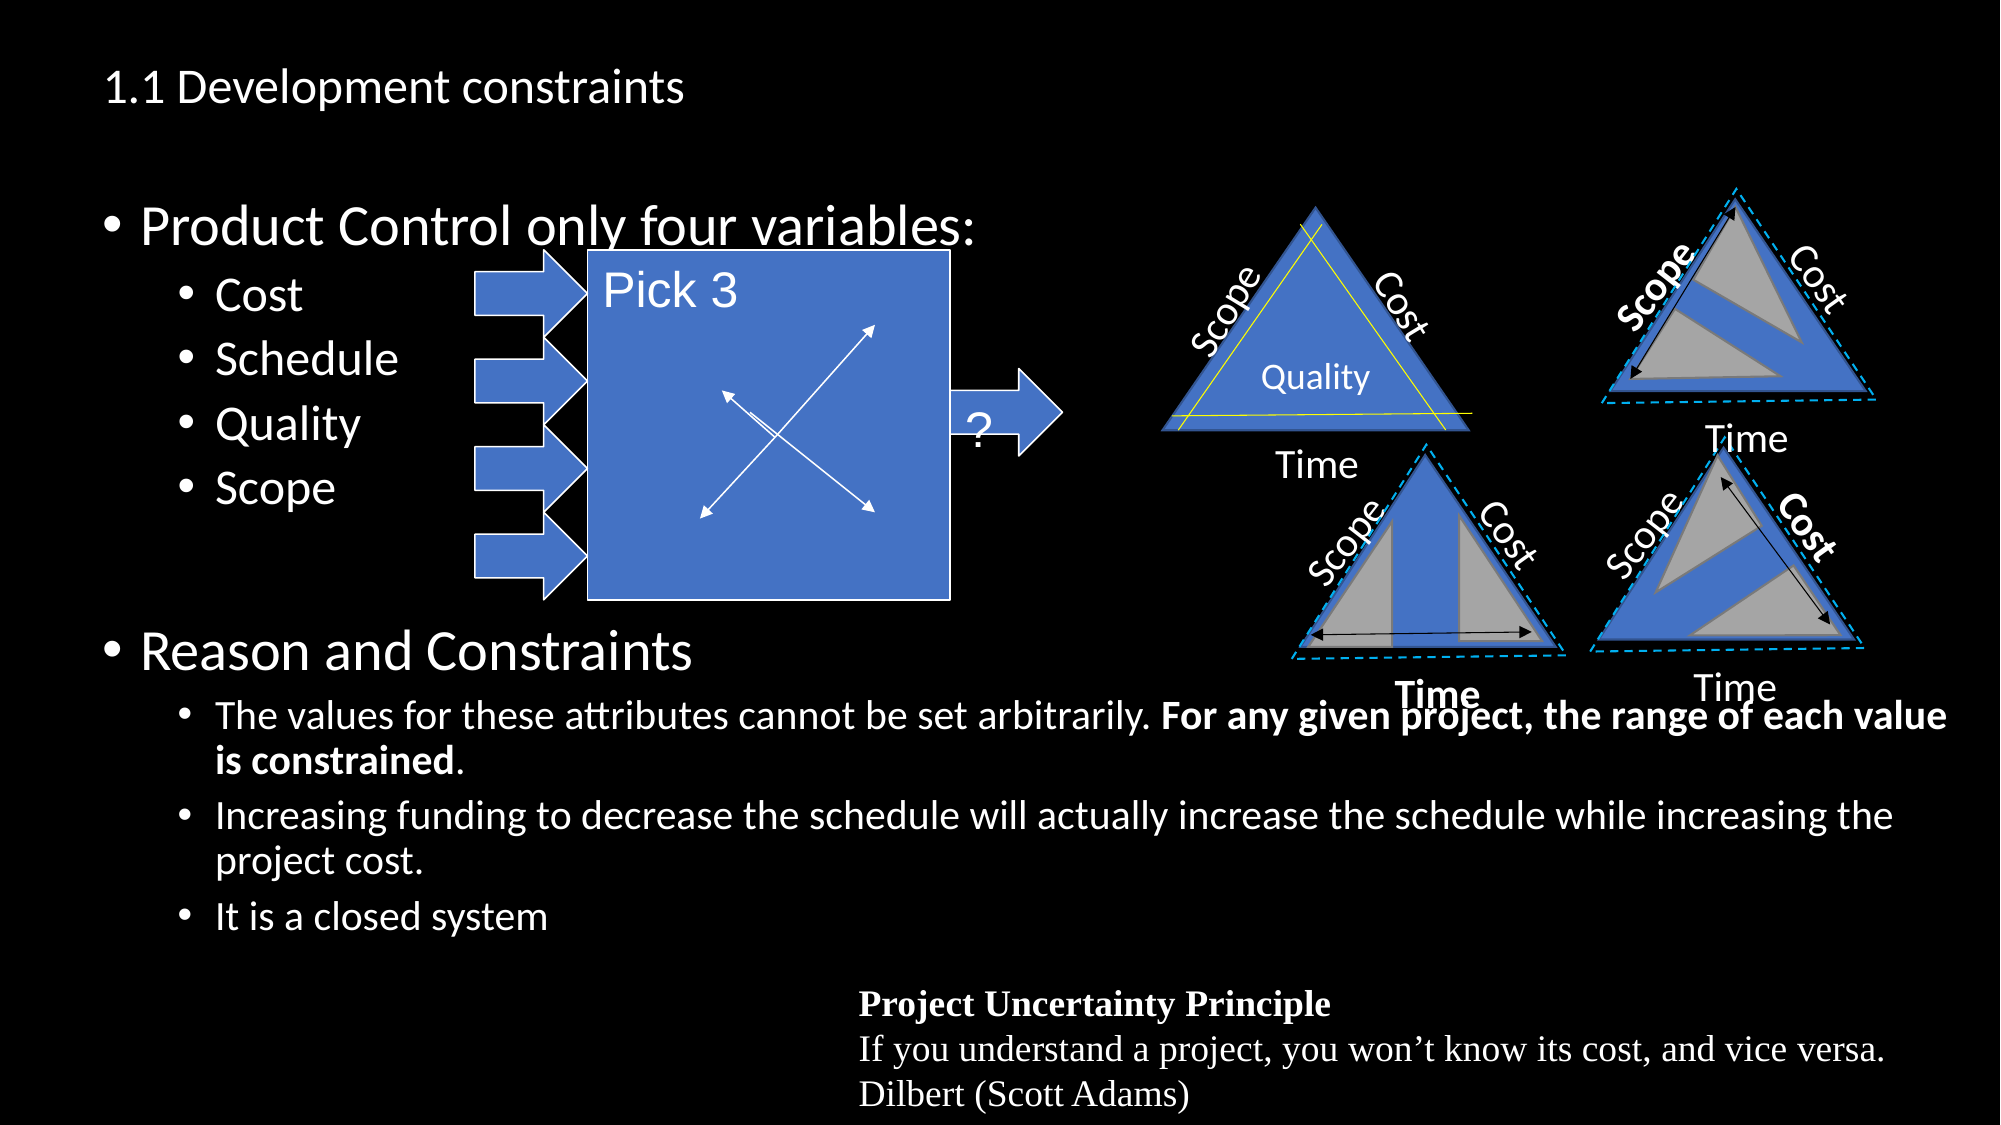

# 1.1 Development constraints
Product Control only four variables:
Cost
Schedule
Quality
Scope

Reason and Constraints
The values for these attributes cannot be set arbitrarily. For any given project, the range of each value is constrained.
Increasing funding to decrease the schedule will actually increase the schedule while increasing the project cost.
It is a closed system

Cost
Scope

Time
Quality
Cost
Scope
Time

Pick 3

?

Cost
Scope

Time

Cost
Scope

Time

Project Uncertainty Principle
If you understand a project, you won’t know its cost, and vice versa.
Dilbert (Scott Adams)